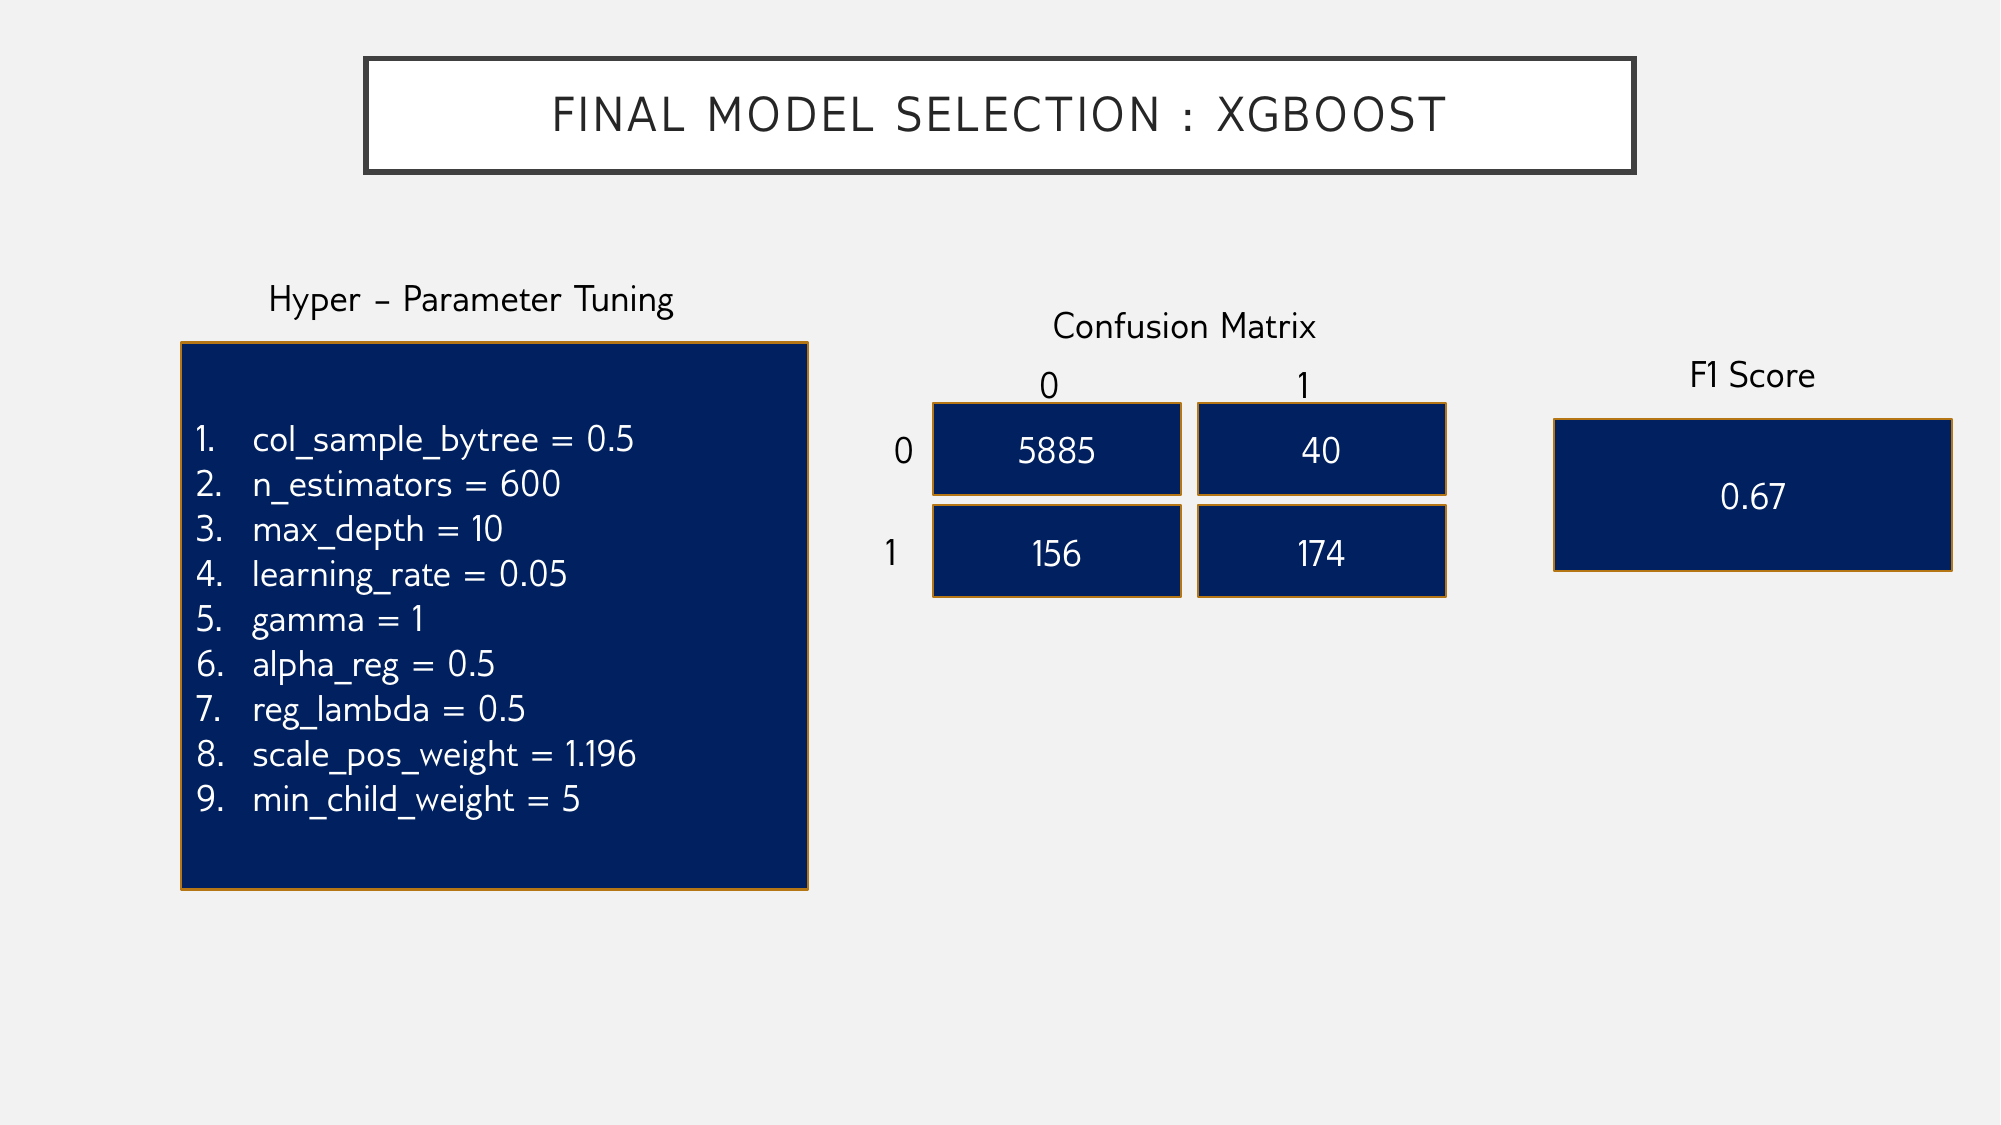

# Final model selection : XGBoost
Hyper – Parameter Tuning
Confusion Matrix
col_sample_bytree = 0.5
n_estimators = 600
max_depth = 10
learning_rate = 0.05
gamma = 1
alpha_reg = 0.5
reg_lambda = 0.5
scale_pos_weight = 1.196
min_child_weight = 5
F1 Score
0
1
5885
40
0
0.67
156
174
1